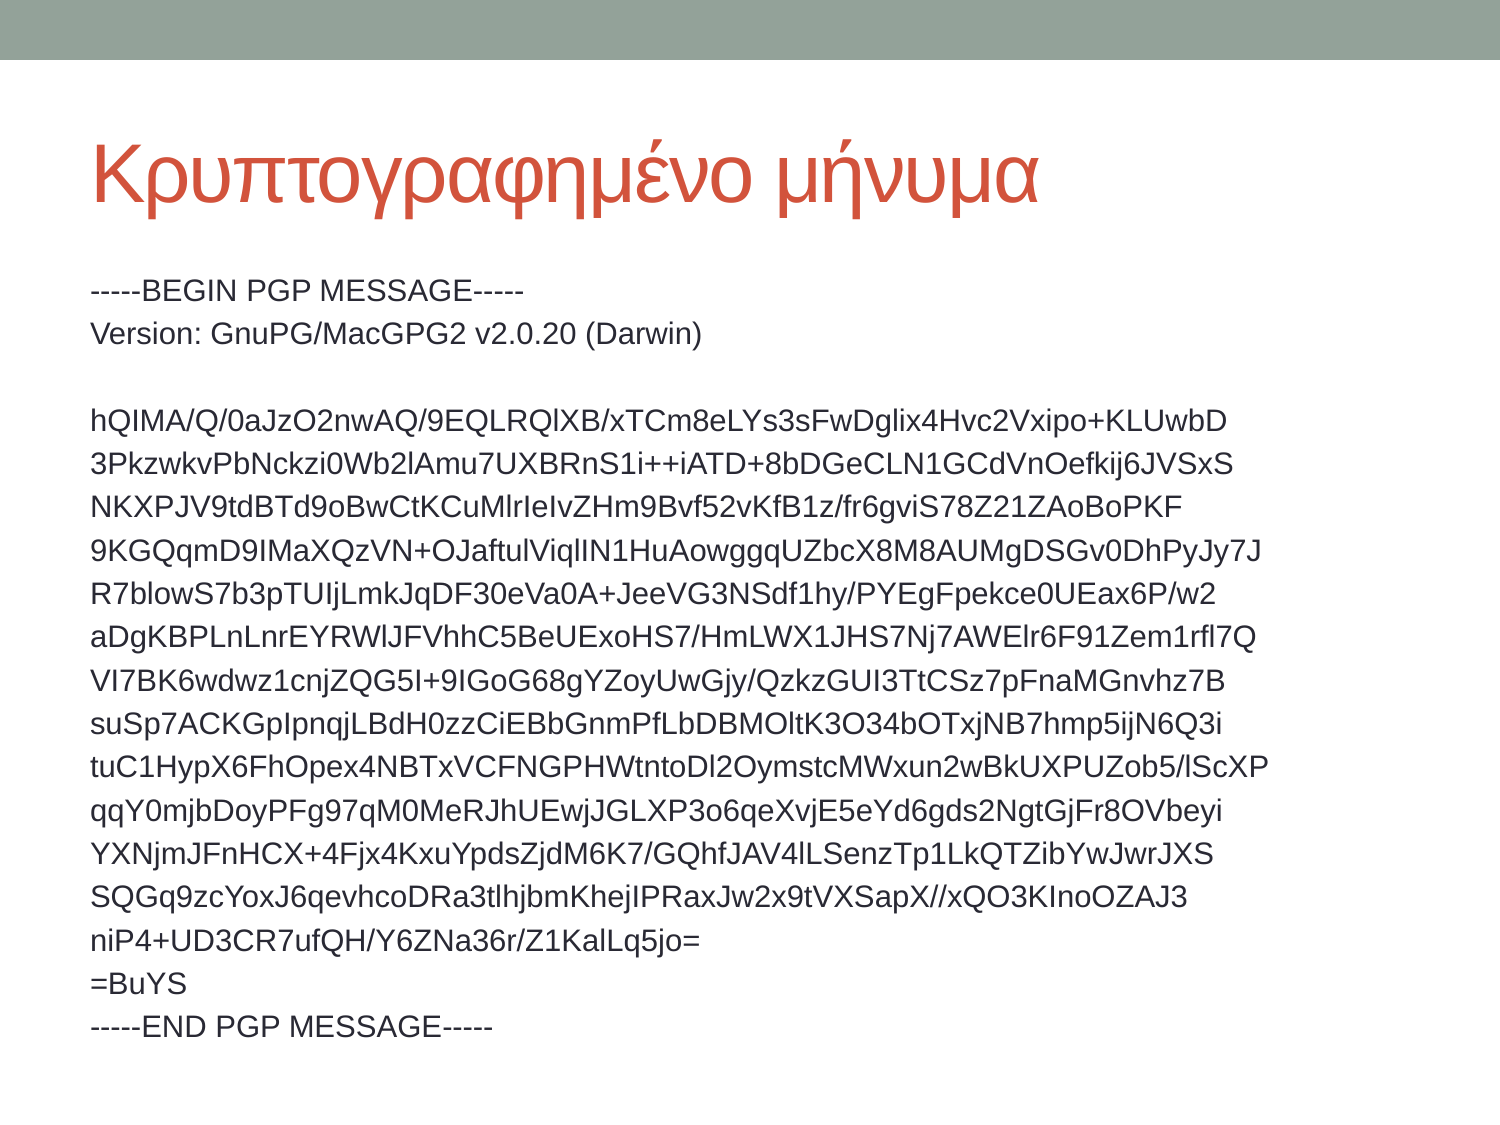

# Κρυπτογραφημένο μήνυμα
-----BEGIN PGP MESSAGE-----
Version: GnuPG/MacGPG2 v2.0.20 (Darwin)

hQIMA/Q/0aJzO2nwAQ/9EQLRQlXB/xTCm8eLYs3sFwDglix4Hvc2Vxipo+KLUwbD
3PkzwkvPbNckzi0Wb2lAmu7UXBRnS1i++iATD+8bDGeCLN1GCdVnOefkij6JVSxS
NKXPJV9tdBTd9oBwCtKCuMlrIeIvZHm9Bvf52vKfB1z/fr6gviS78Z21ZAoBoPKF
9KGQqmD9IMaXQzVN+OJaftulViqlIN1HuAowggqUZbcX8M8AUMgDSGv0DhPyJy7J
R7blowS7b3pTUIjLmkJqDF30eVa0A+JeeVG3NSdf1hy/PYEgFpekce0UEax6P/w2
aDgKBPLnLnrEYRWlJFVhhC5BeUExoHS7/HmLWX1JHS7Nj7AWElr6F91Zem1rfl7Q
VI7BK6wdwz1cnjZQG5I+9IGoG68gYZoyUwGjy/QzkzGUI3TtCSz7pFnaMGnvhz7B
suSp7ACKGpIpnqjLBdH0zzCiEBbGnmPfLbDBMOltK3O34bOTxjNB7hmp5ijN6Q3i
tuC1HypX6FhOpex4NBTxVCFNGPHWtntoDl2OymstcMWxun2wBkUXPUZob5/lScXP
qqY0mjbDoyPFg97qM0MeRJhUEwjJGLXP3o6qeXvjE5eYd6gds2NgtGjFr8OVbeyi
YXNjmJFnHCX+4Fjx4KxuYpdsZjdM6K7/GQhfJAV4lLSenzTp1LkQTZibYwJwrJXS
SQGq9zcYoxJ6qevhcoDRa3tlhjbmKhejIPRaxJw2x9tVXSapX//xQO3KInoOZAJ3
niP4+UD3CR7ufQH/Y6ZNa36r/Z1KalLq5jo=
=BuYS
-----END PGP MESSAGE-----